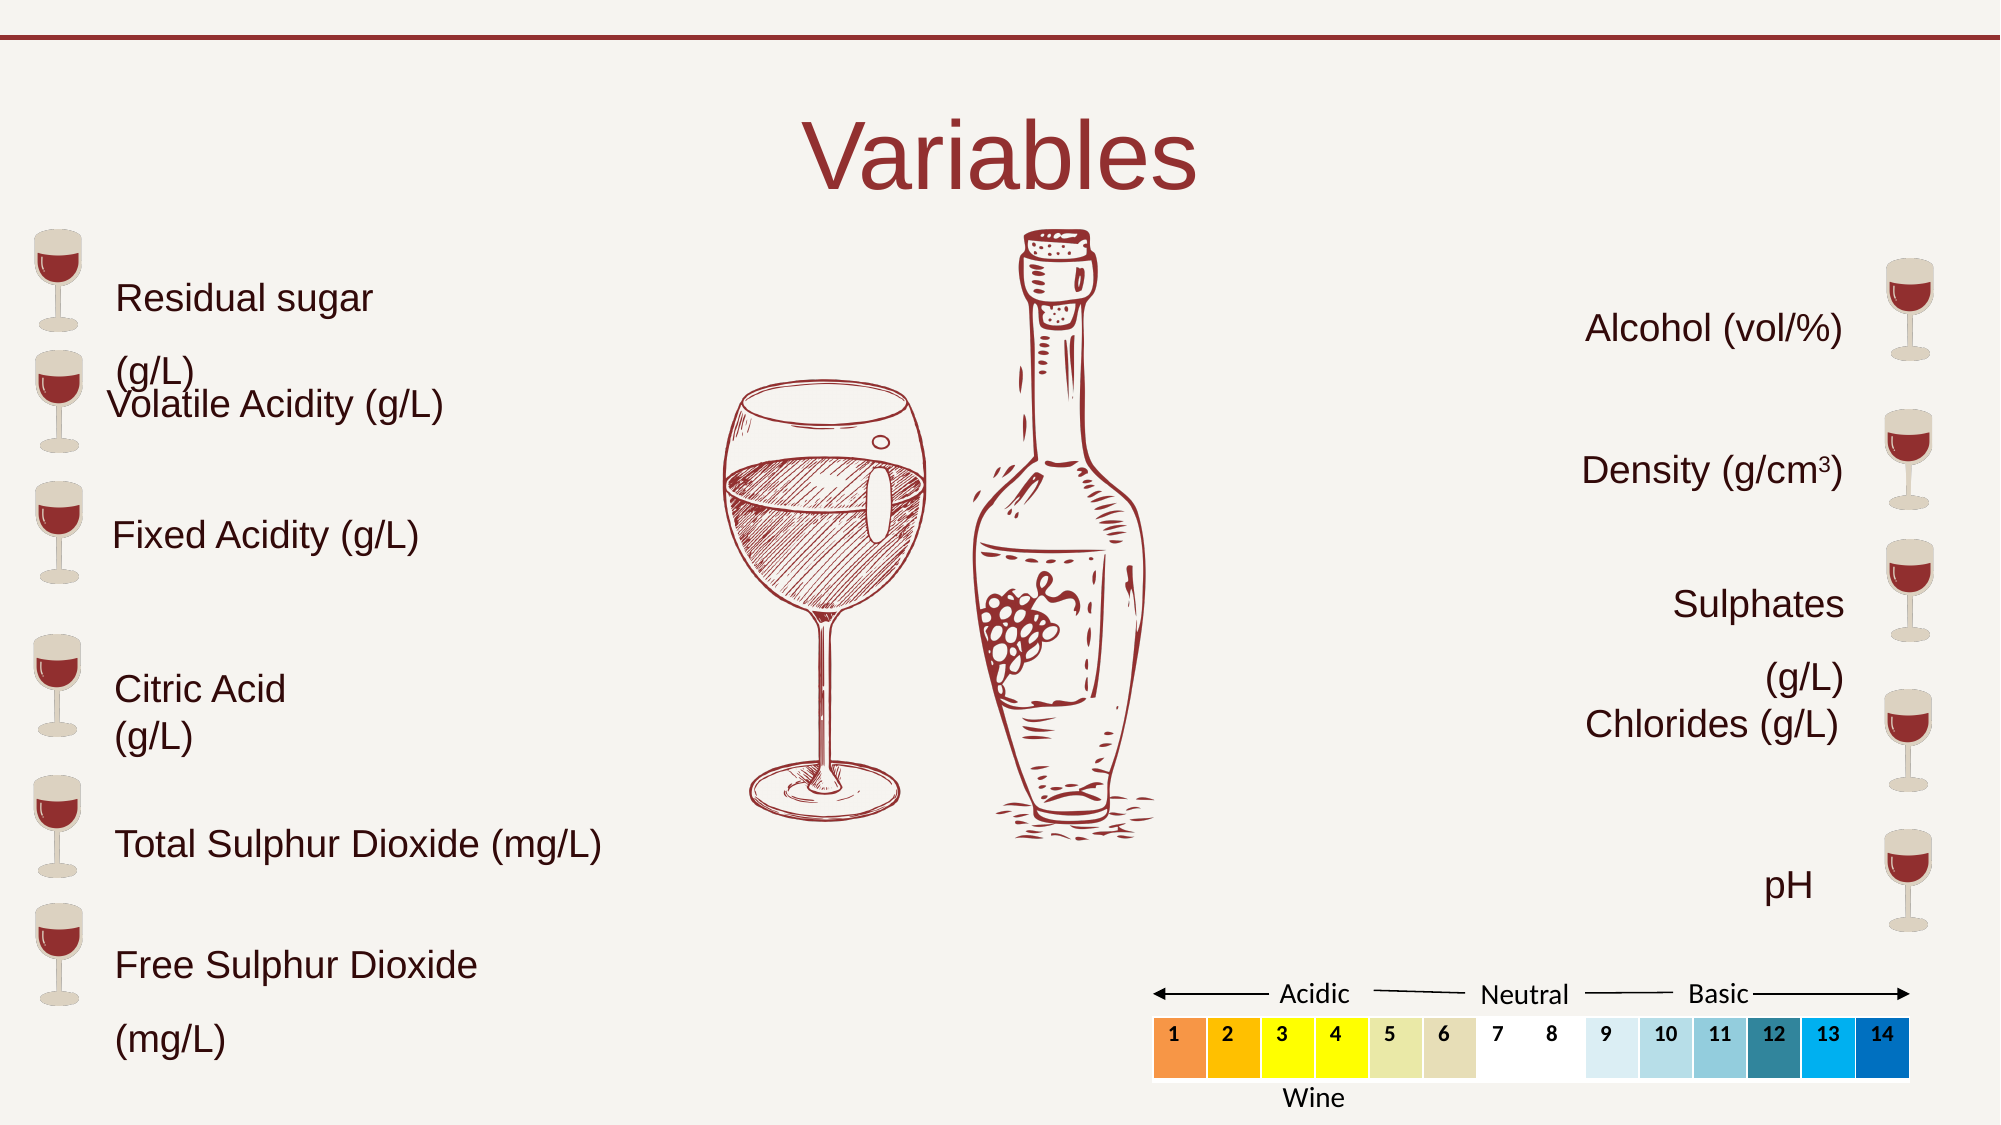

Variables

Residual sugar (g/L)

Alcohol (vol/%)

Volatile Acidity (g/L)

Density (g/cm3)

Fixed Acidity (g/L)

Sulphates (g/L)

Citric Acid (g/L)
Chlorides (g/L)

Total Sulphur Dioxide (mg/L)
pH

Free Sulphur Dioxide (mg/L)
Acidic
Basic
Neutral
| 1 | 2 | 3 | 4 | 5 | 6 | 7 | 8 | 9 | 10 | 11 | 12 | 13 | 14 |
| --- | --- | --- | --- | --- | --- | --- | --- | --- | --- | --- | --- | --- | --- |
Wine